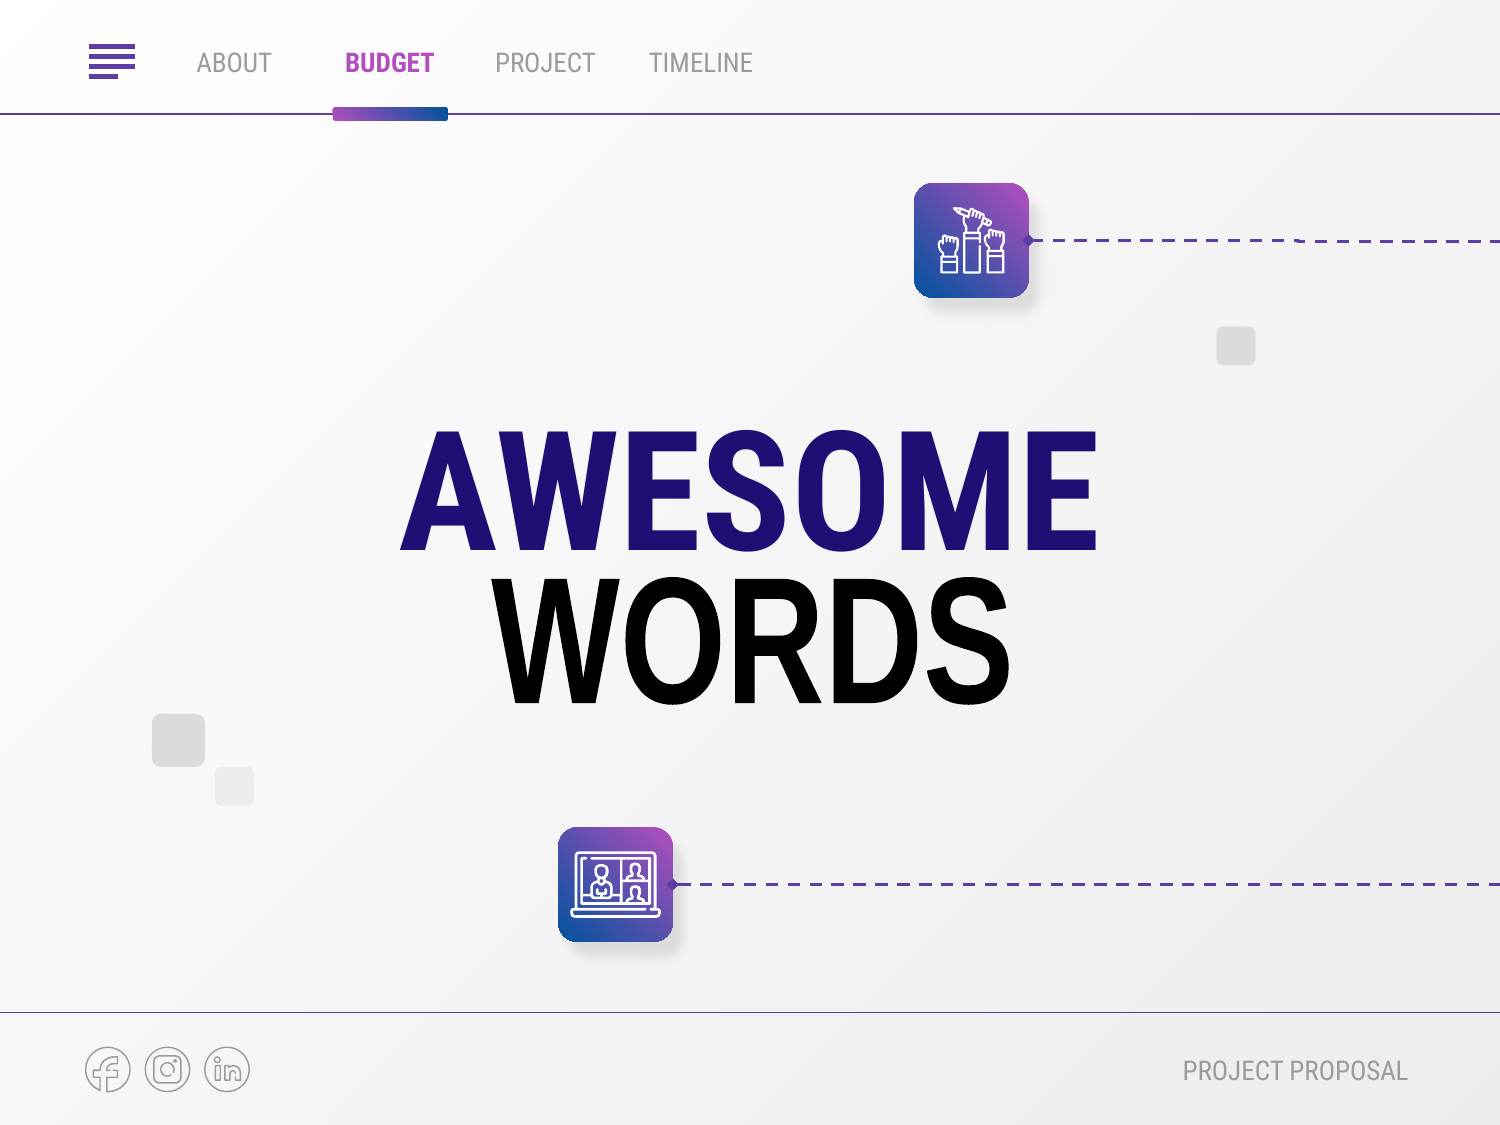

ABOUT
BUDGET
PROJECT
TIMELINE

# AWESOME
WORDS

PROJECT PROPOSAL